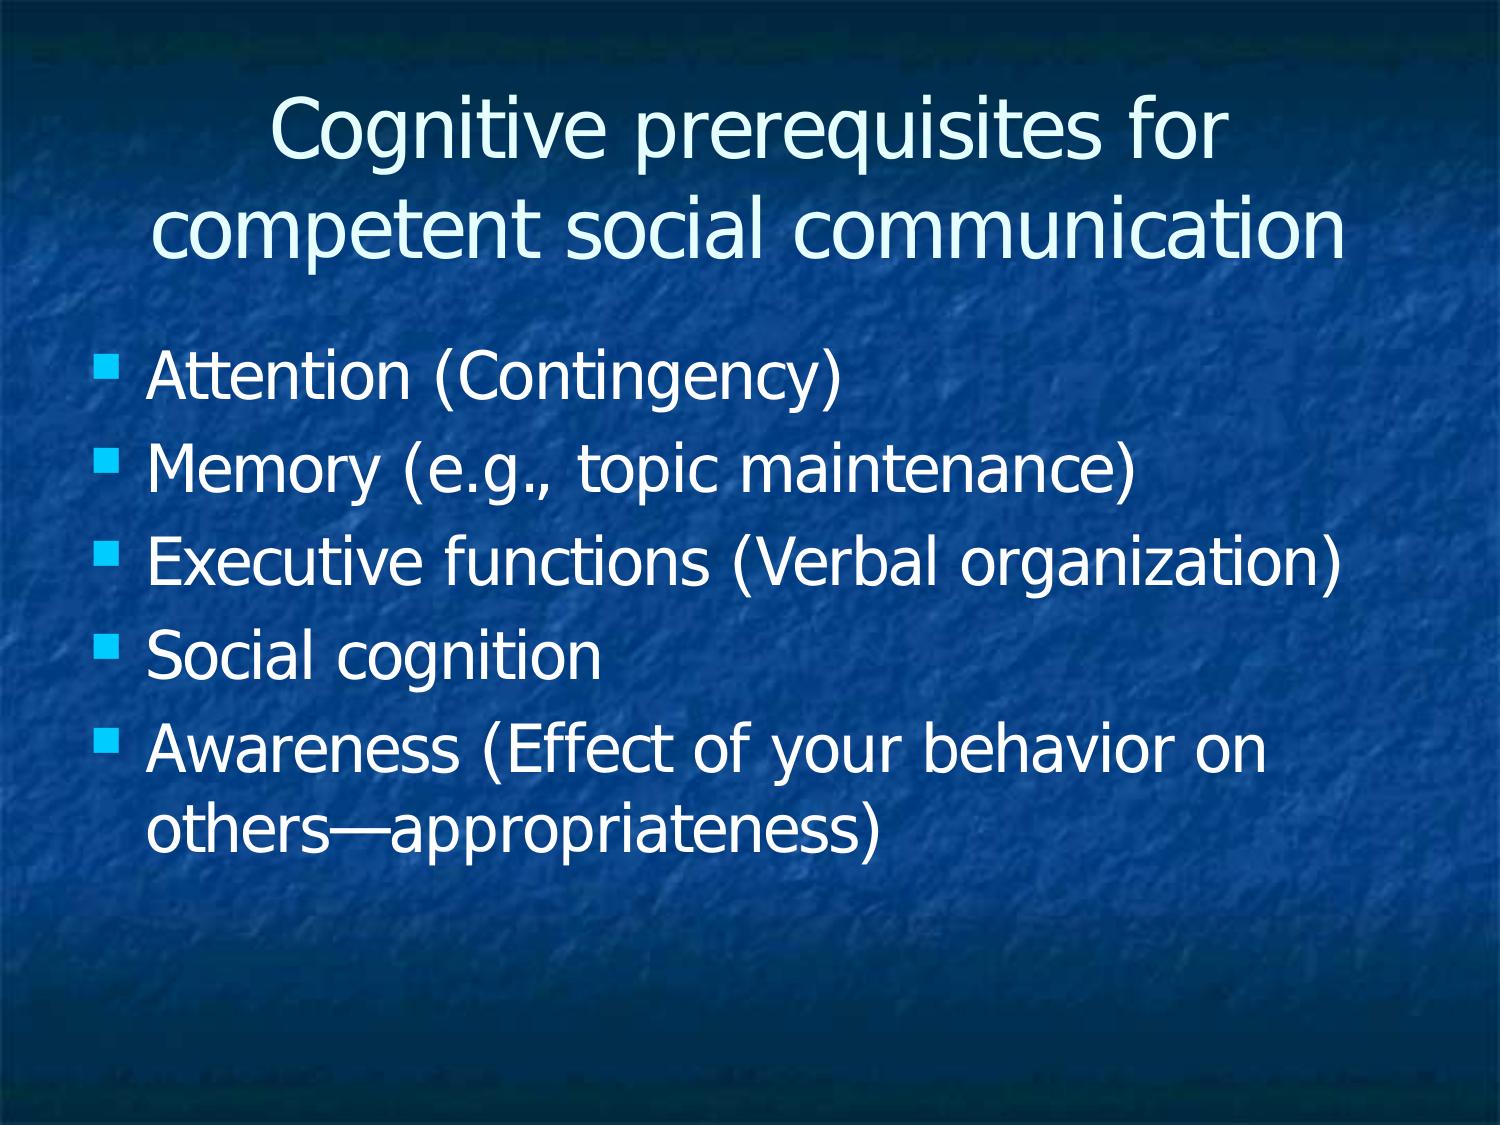

# Cognitive prerequisites for competent social communication
Attention (Contingency)
Memory (e.g., topic maintenance)
Executive functions (Verbal organization)
Social cognition
Awareness (Effect of your behavior on others—appropriateness)